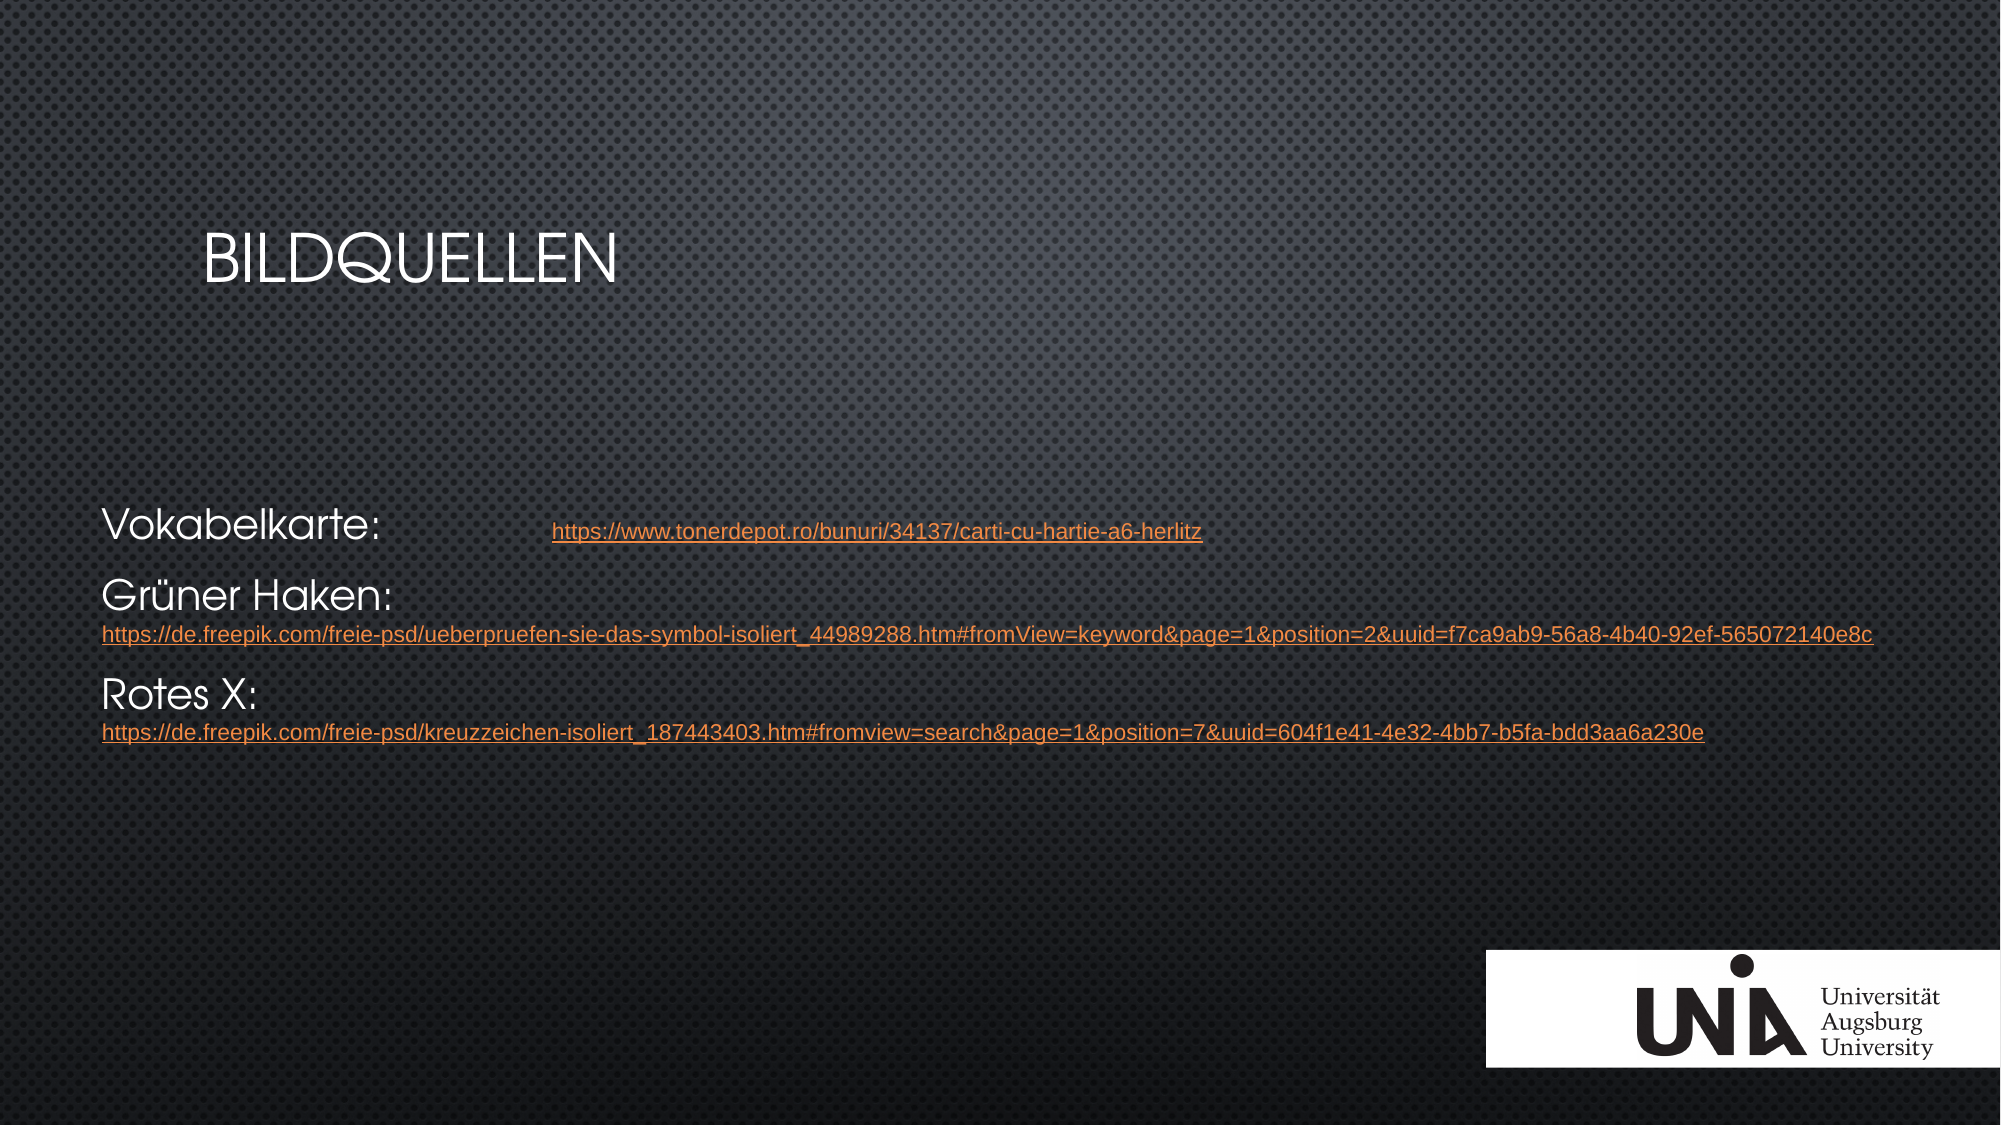

# Bildquellen

Vokabelkarte: 		https://www.tonerdepot.ro/bunuri/34137/carti-cu-hartie-a6-herlitz
Grüner Haken:		https://de.freepik.com/freie-psd/ueberpruefen-sie-das-symbol-isoliert_44989288.htm#fromView=keyword&page=1&position=2&uuid=f7ca9ab9-56a8-4b40-92ef-565072140e8c
Rotes X:		 	https://de.freepik.com/freie-psd/kreuzzeichen-isoliert_187443403.htm#fromview=search&page=1&position=7&uuid=604f1e41-4e32-4bb7-b5fa-bdd3aa6a230e